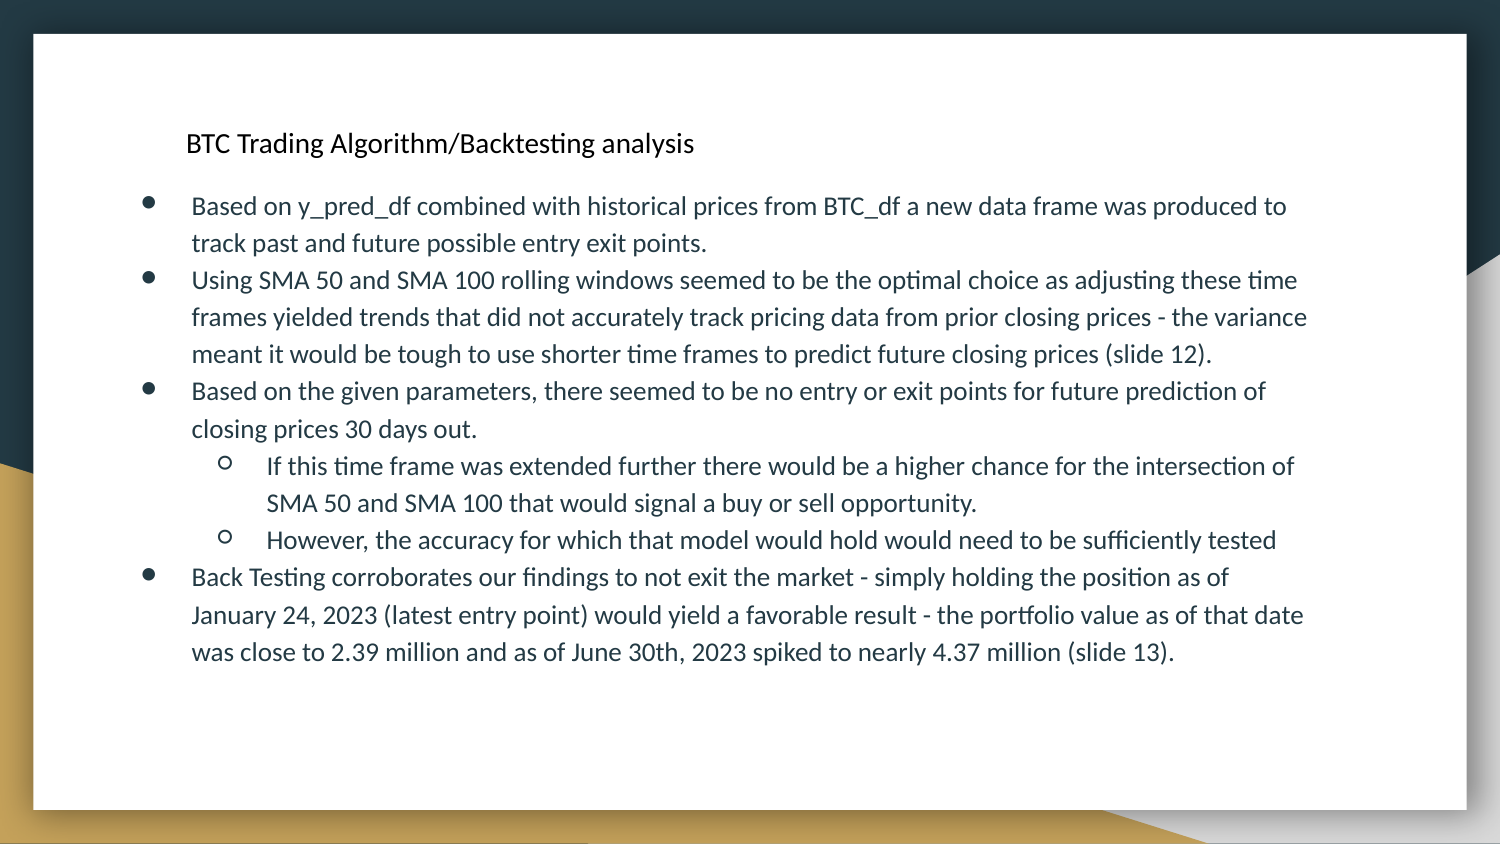

BTC Trading Algorithm/Backtesting analysis
Based on y_pred_df combined with historical prices from BTC_df a new data frame was produced to track past and future possible entry exit points.
Using SMA 50 and SMA 100 rolling windows seemed to be the optimal choice as adjusting these time frames yielded trends that did not accurately track pricing data from prior closing prices - the variance meant it would be tough to use shorter time frames to predict future closing prices (slide 12).
Based on the given parameters, there seemed to be no entry or exit points for future prediction of closing prices 30 days out.
If this time frame was extended further there would be a higher chance for the intersection of SMA 50 and SMA 100 that would signal a buy or sell opportunity.
However, the accuracy for which that model would hold would need to be sufficiently tested
Back Testing corroborates our findings to not exit the market - simply holding the position as of January 24, 2023 (latest entry point) would yield a favorable result - the portfolio value as of that date was close to 2.39 million and as of June 30th, 2023 spiked to nearly 4.37 million (slide 13).